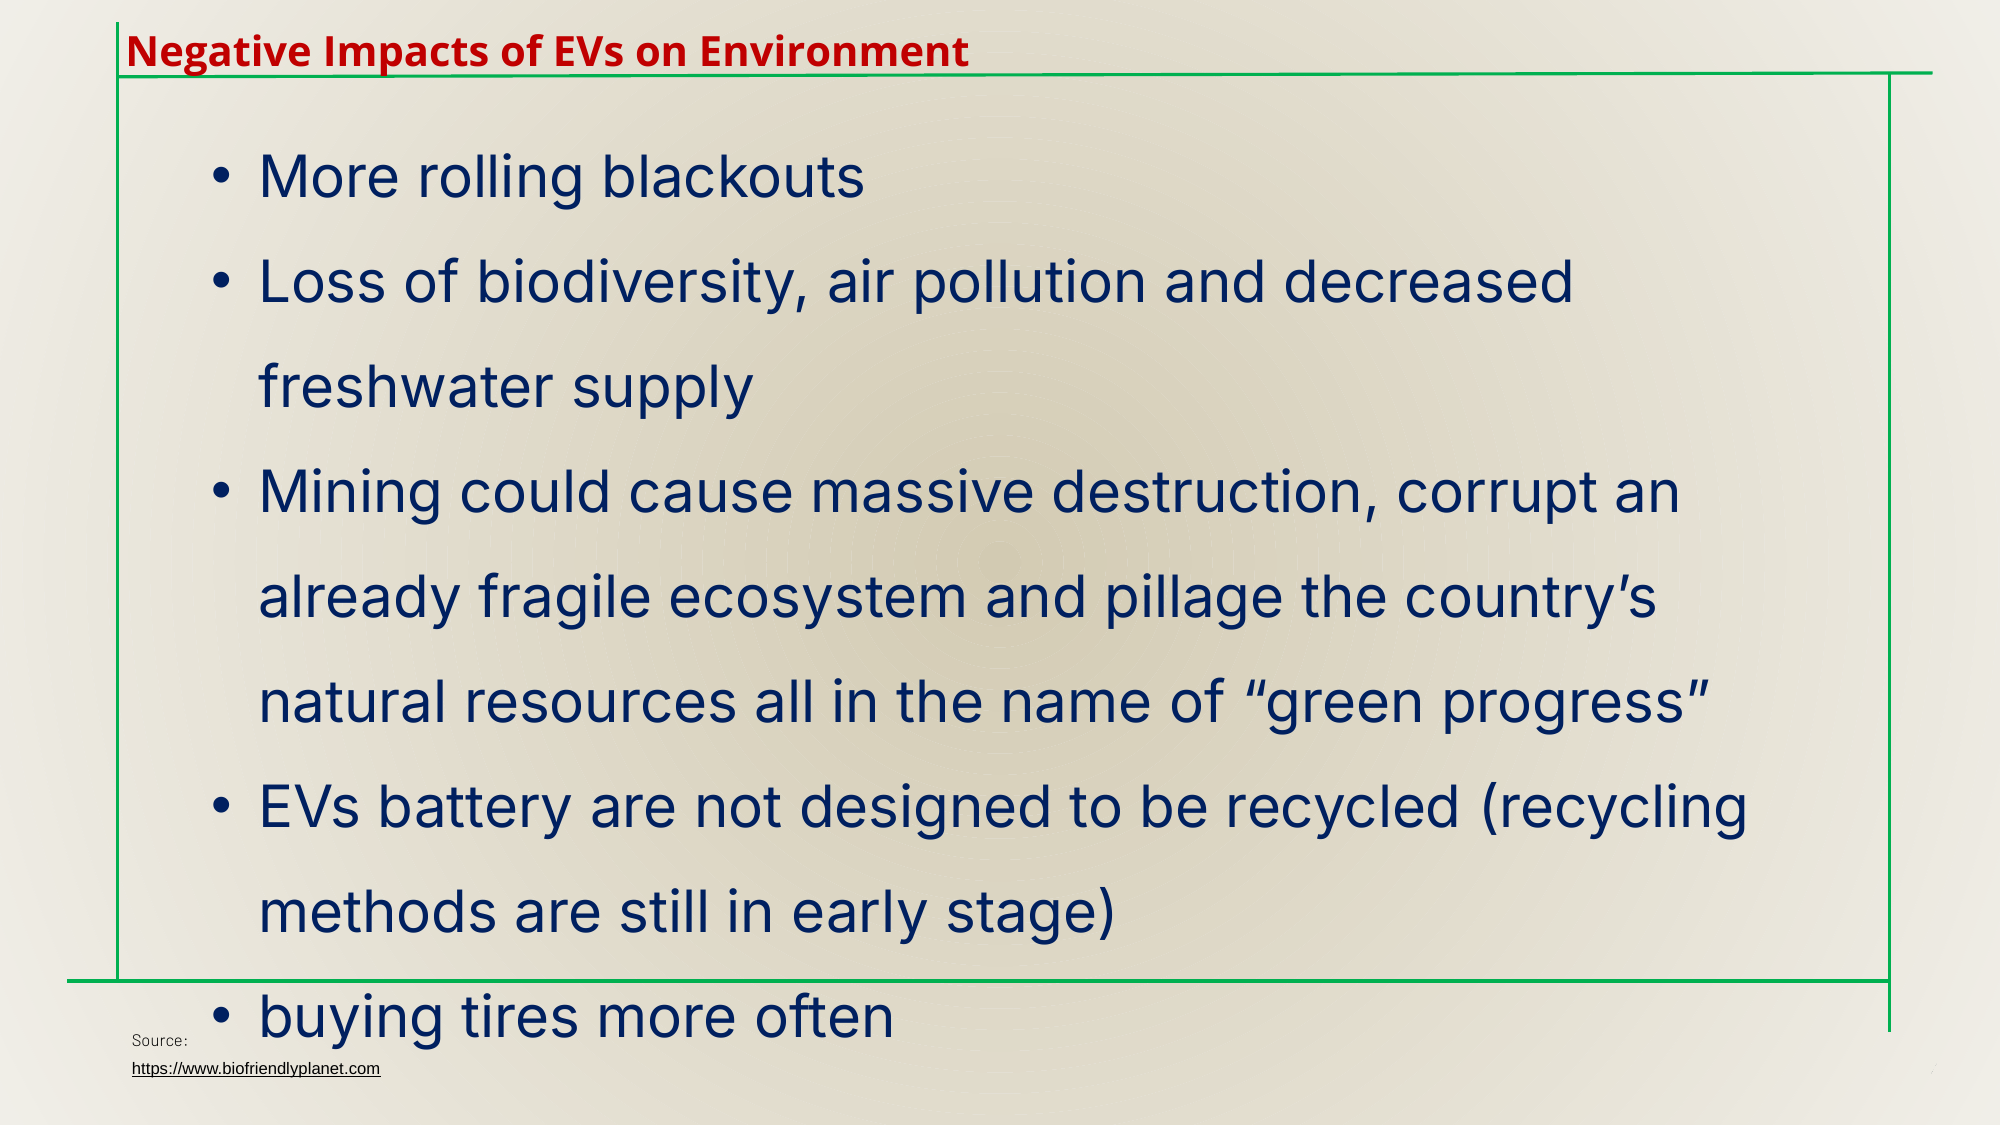

Negative Impacts of EVs on Environment
More rolling blackouts
Loss of biodiversity, air pollution and decreased freshwater supply
Mining could cause massive destruction, corrupt an already fragile ecosystem and pillage the country’s natural resources all in the name of “green progress”
EVs battery are not designed to be recycled (recycling methods are still in early stage)
buying tires more often
Source:
https://www.biofriendlyplanet.com
9